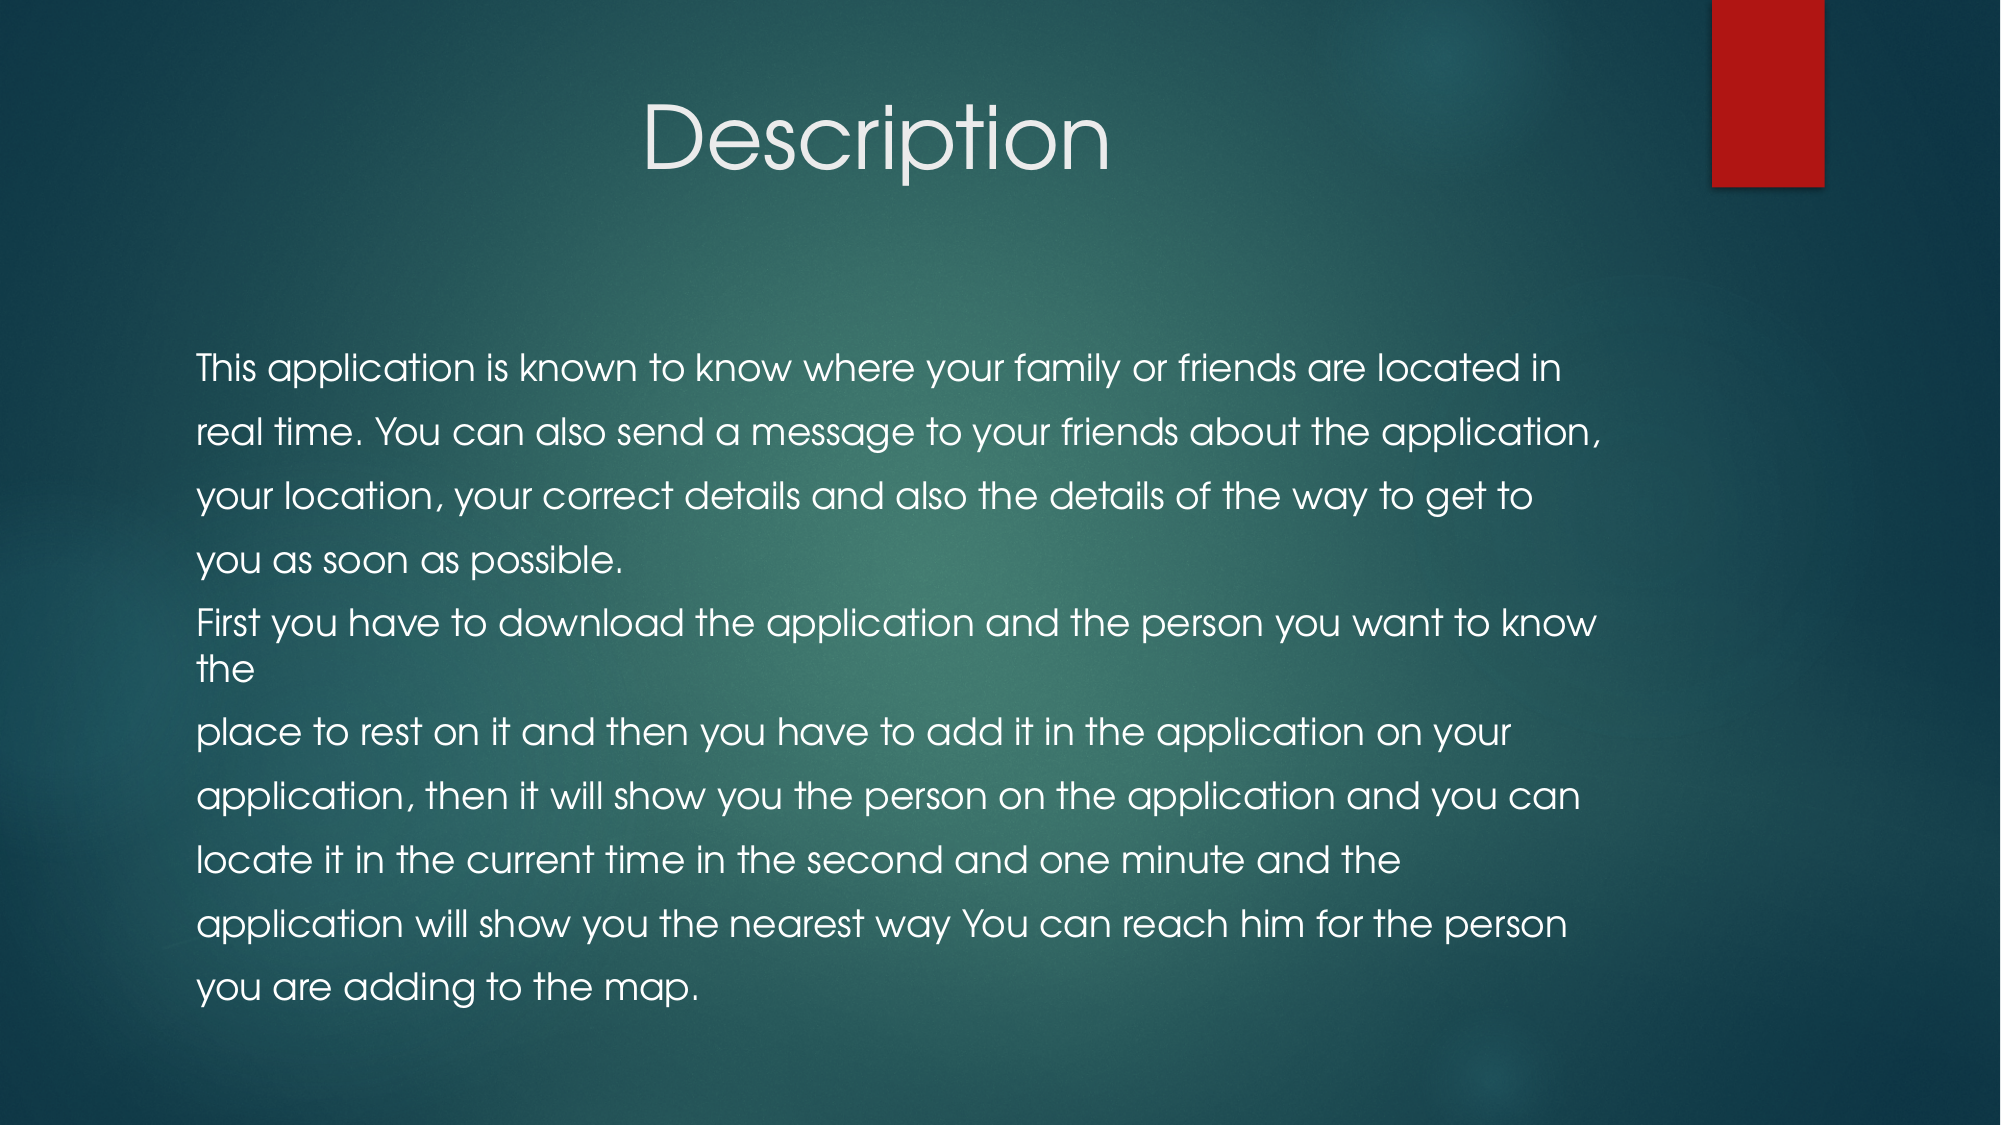

# Description
This application is known to know where your family or friends are located in
real time. You can also send a message to your friends about the application,
your location, your correct details and also the details of the way to get to
you as soon as possible.
First you have to download the application and the person you want to know the
place to rest on it and then you have to add it in the application on your
application, then it will show you the person on the application and you can
locate it in the current time in the second and one minute and the
application will show you the nearest way You can reach him for the person
you are adding to the map.